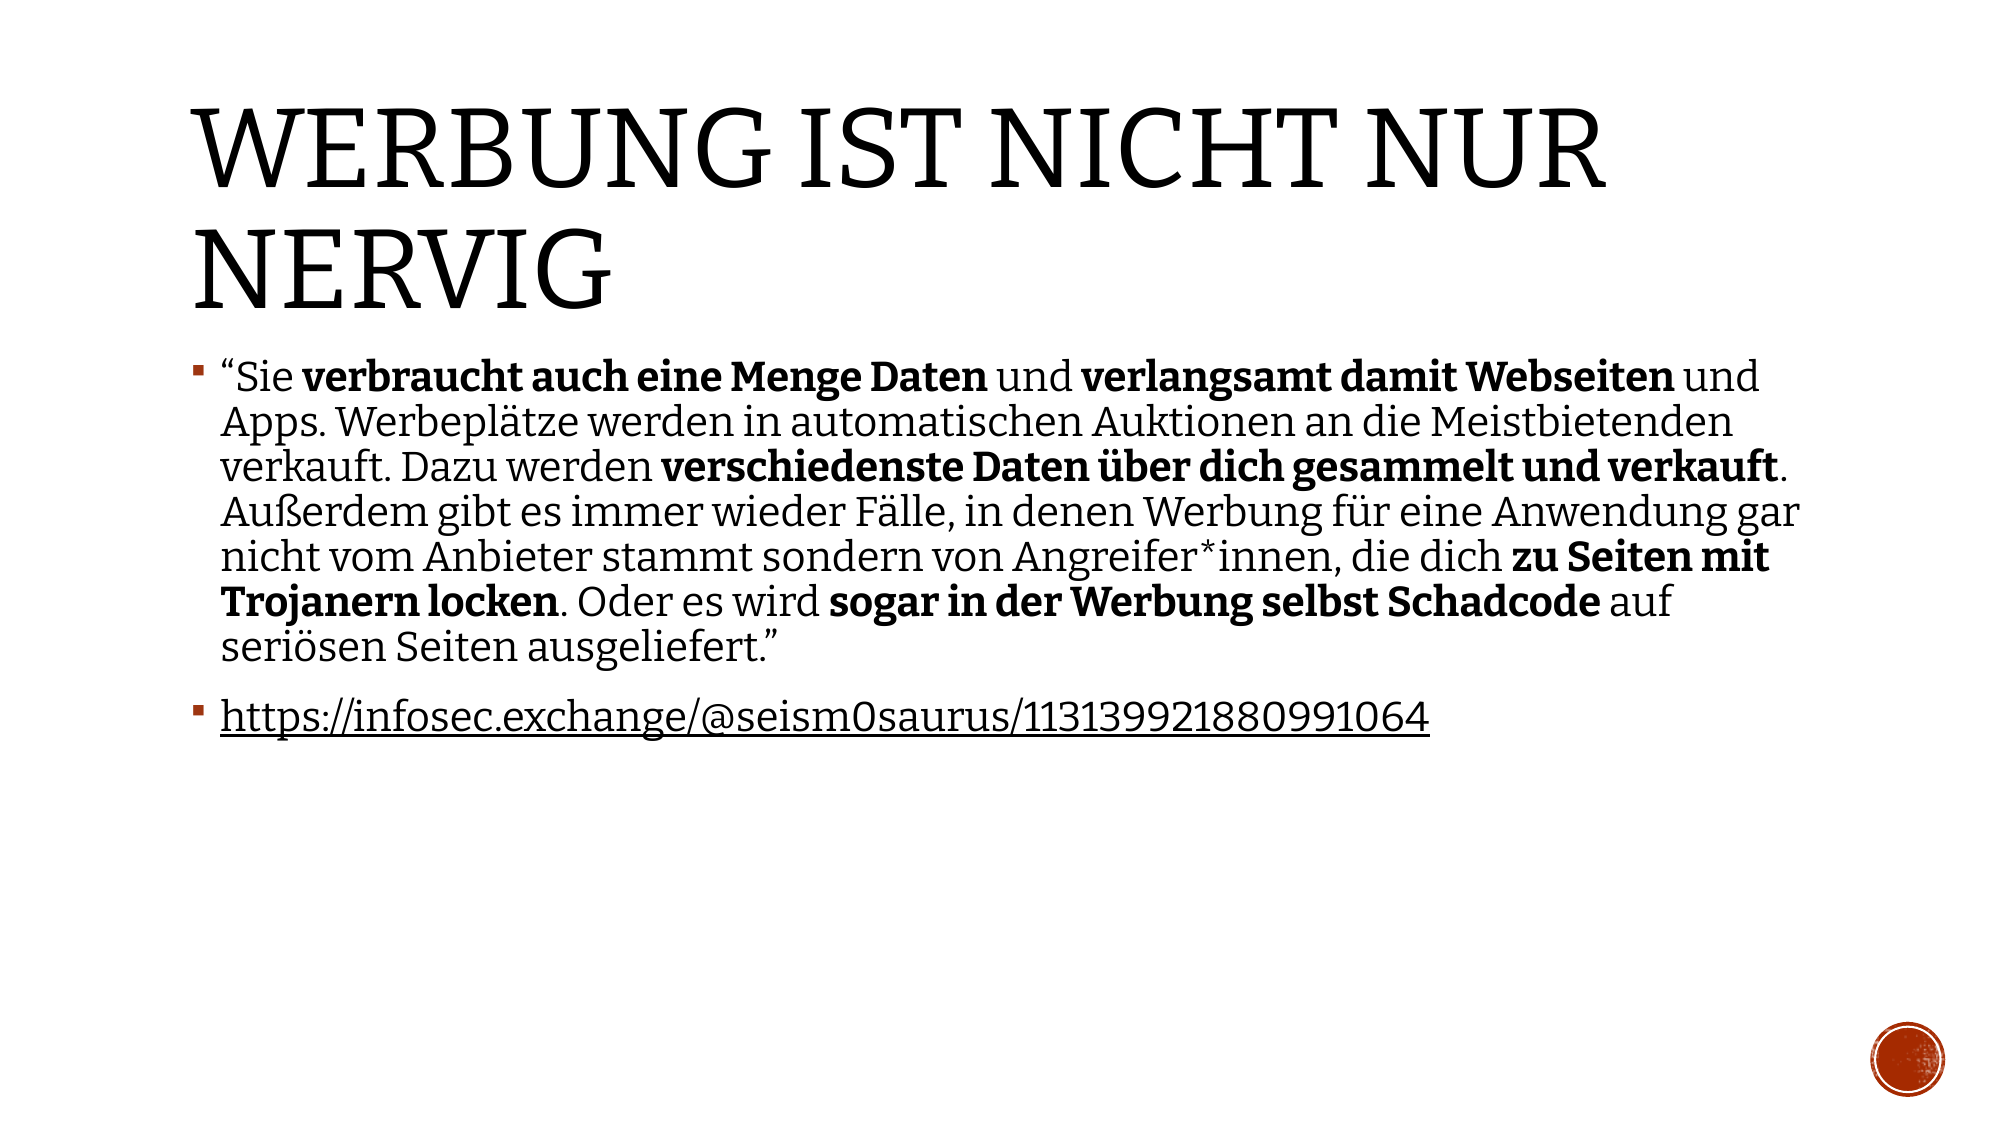

# Werbung ist nicht nur nervig
“Sie verbraucht auch eine Menge Daten und verlangsamt damit Webseiten und Apps. Werbeplätze werden in automatischen Auktionen an die Meistbietenden verkauft. Dazu werden verschiedenste Daten über dich gesammelt und verkauft. Außerdem gibt es immer wieder Fälle, in denen Werbung für eine Anwendung gar nicht vom Anbieter stammt sondern von Angreifer*innen, die dich zu Seiten mit Trojanern locken. Oder es wird sogar in der Werbung selbst Schadcode auf seriösen Seiten ausgeliefert.”
https://infosec.exchange/@seism0saurus/113139921880991064